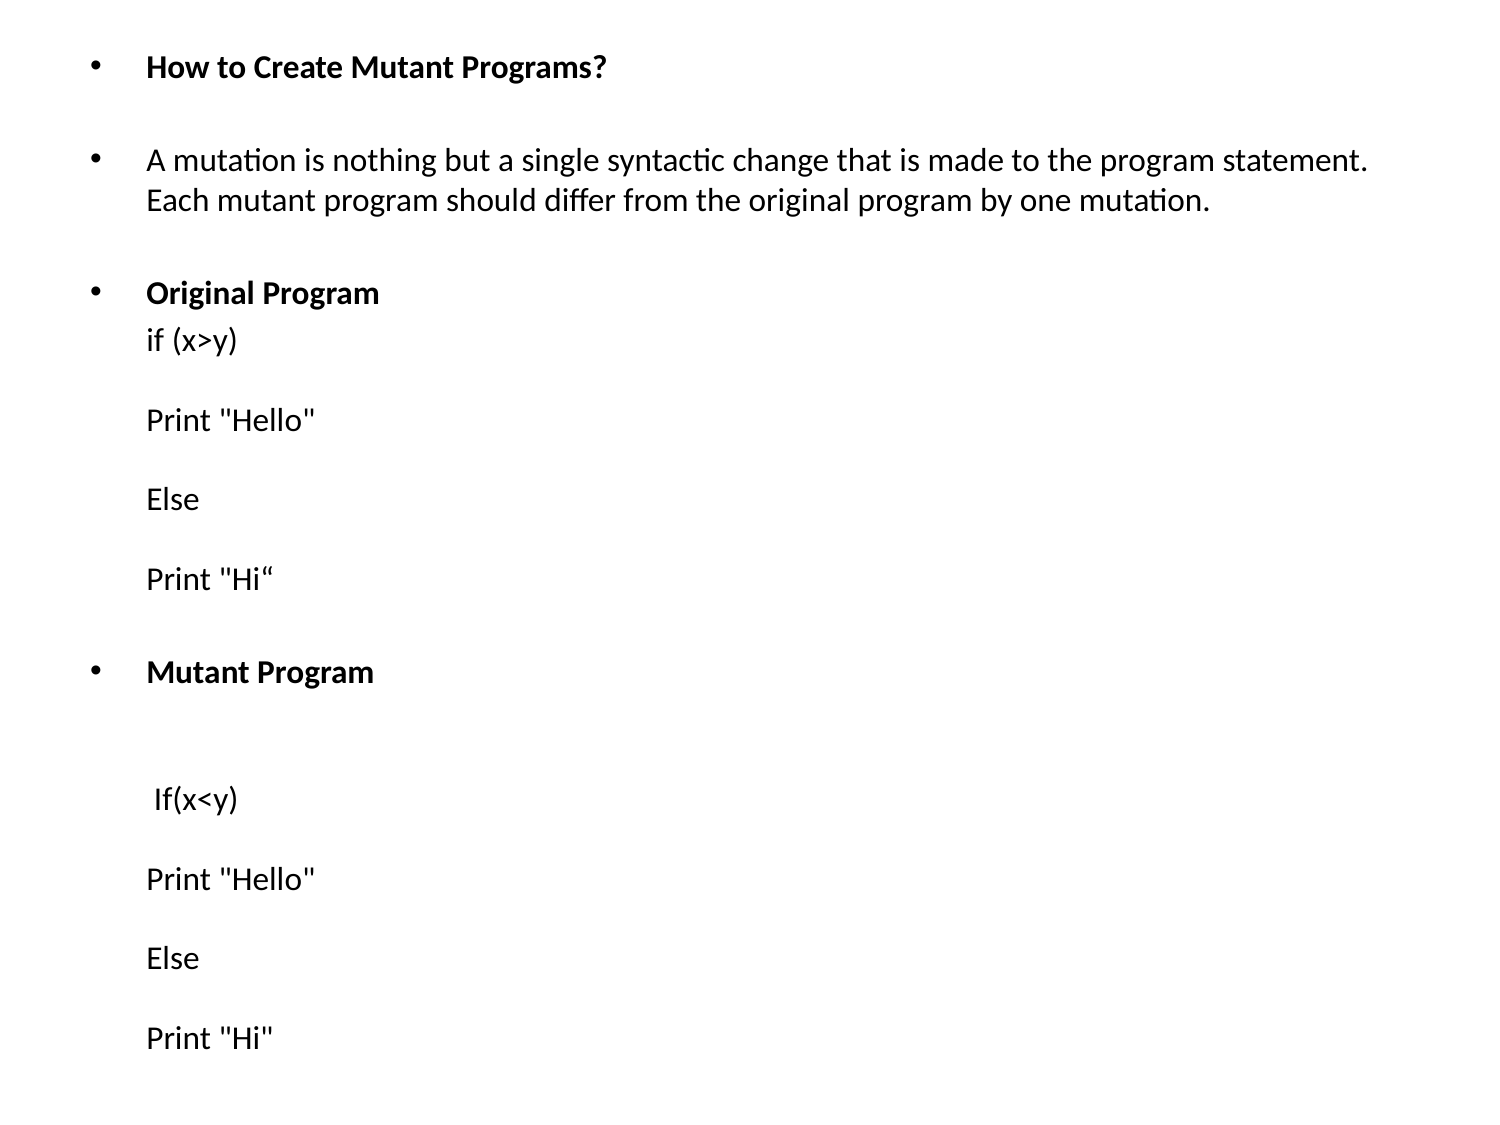

How to Create Mutant Programs?

A mutation is nothing but a single syntactic change that is made to the program statement. Each mutant program should differ from the original program by one mutation.

Original Program
	if (x>y)
Print "Hello"
Else
Print "Hi“

Mutant Program
 If(x<y)
Print "Hello"
Else
Print "Hi"